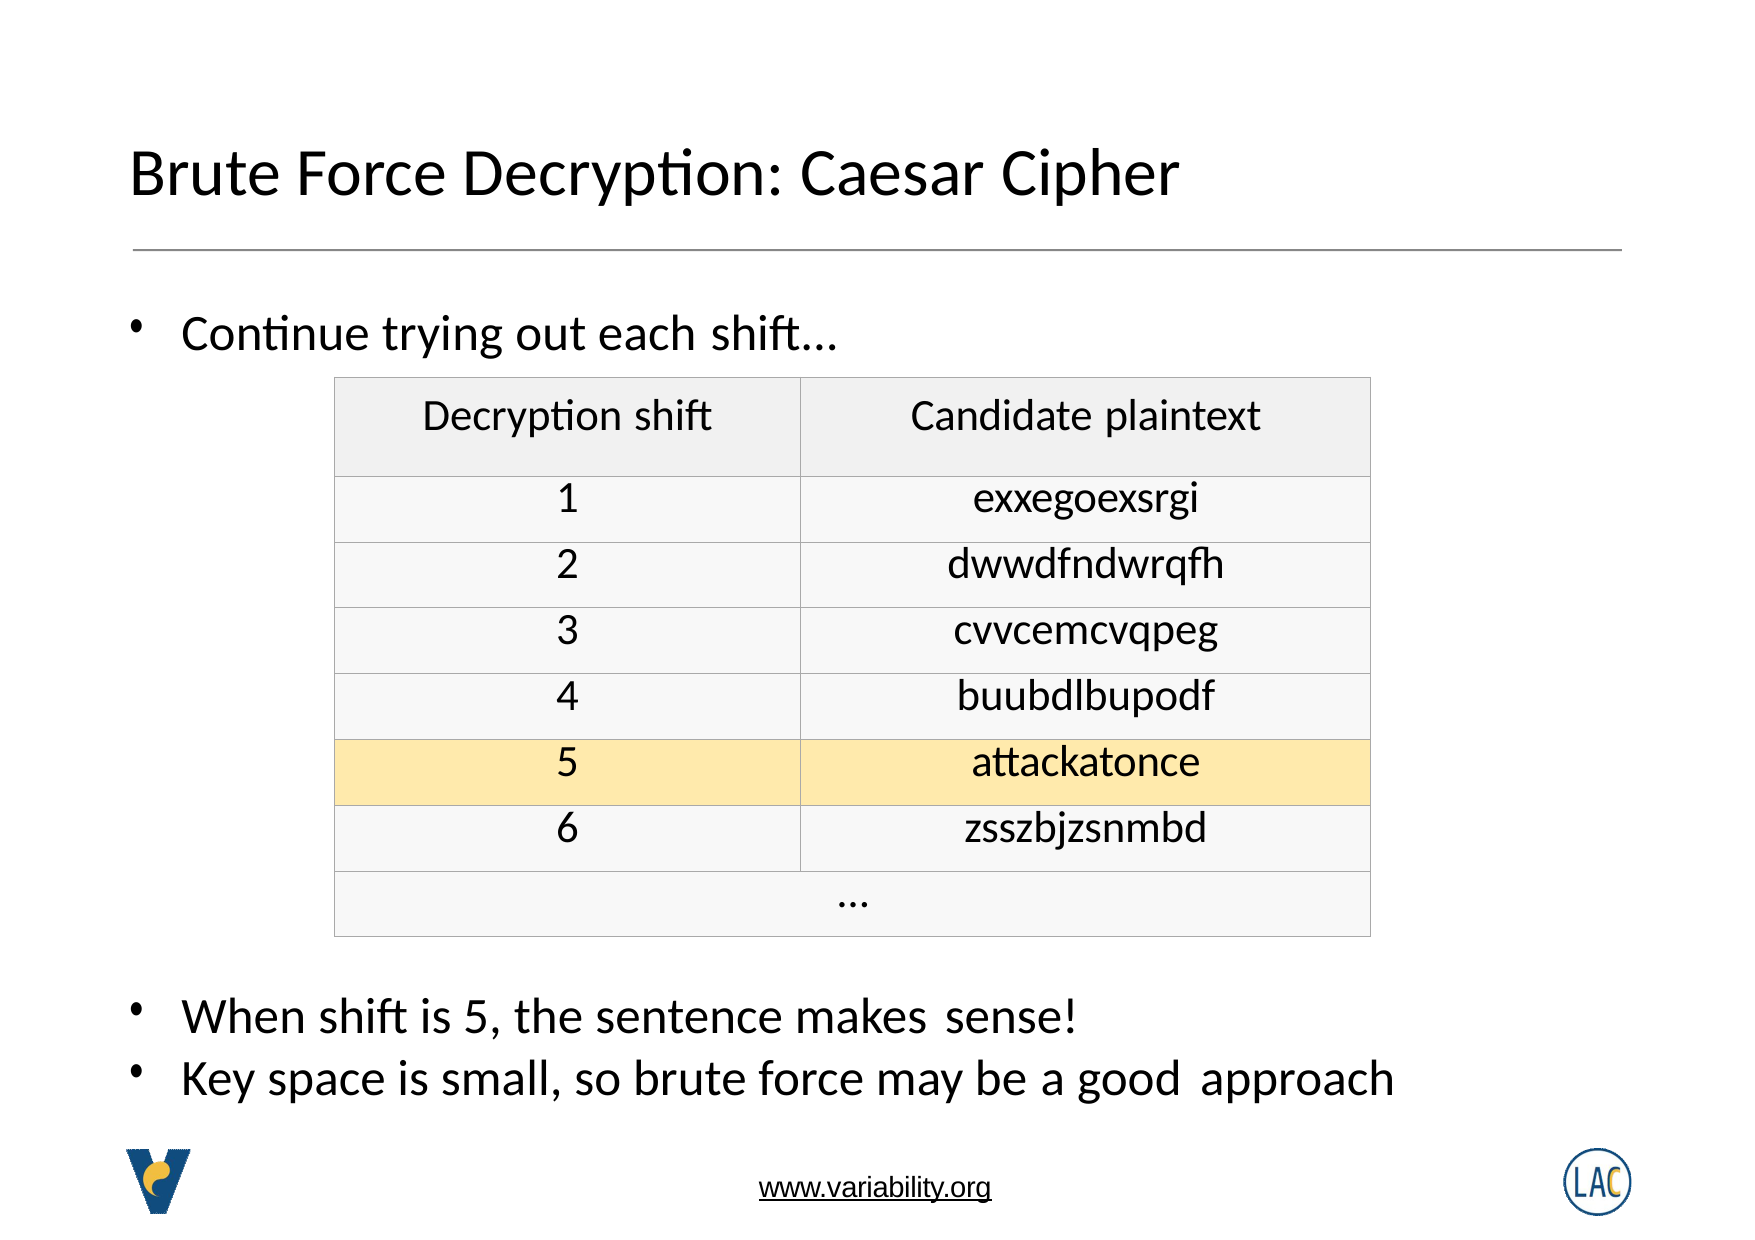

# Brute Force Decryption: Caesar Cipher
Continue trying out each shift...
| Decryption shift | Candidate plaintext |
| --- | --- |
| 1 | exxegoexsrgi |
| 2 | dwwdfndwrqfh |
| 3 | cvvcemcvqpeg |
| 4 | buubdlbupodf |
| 5 | attackatonce |
| 6 | zsszbjzsnmbd |
| … |  |
When shift is 5, the sentence makes sense!
Key space is small, so brute force may be a good approach

www.variability.org